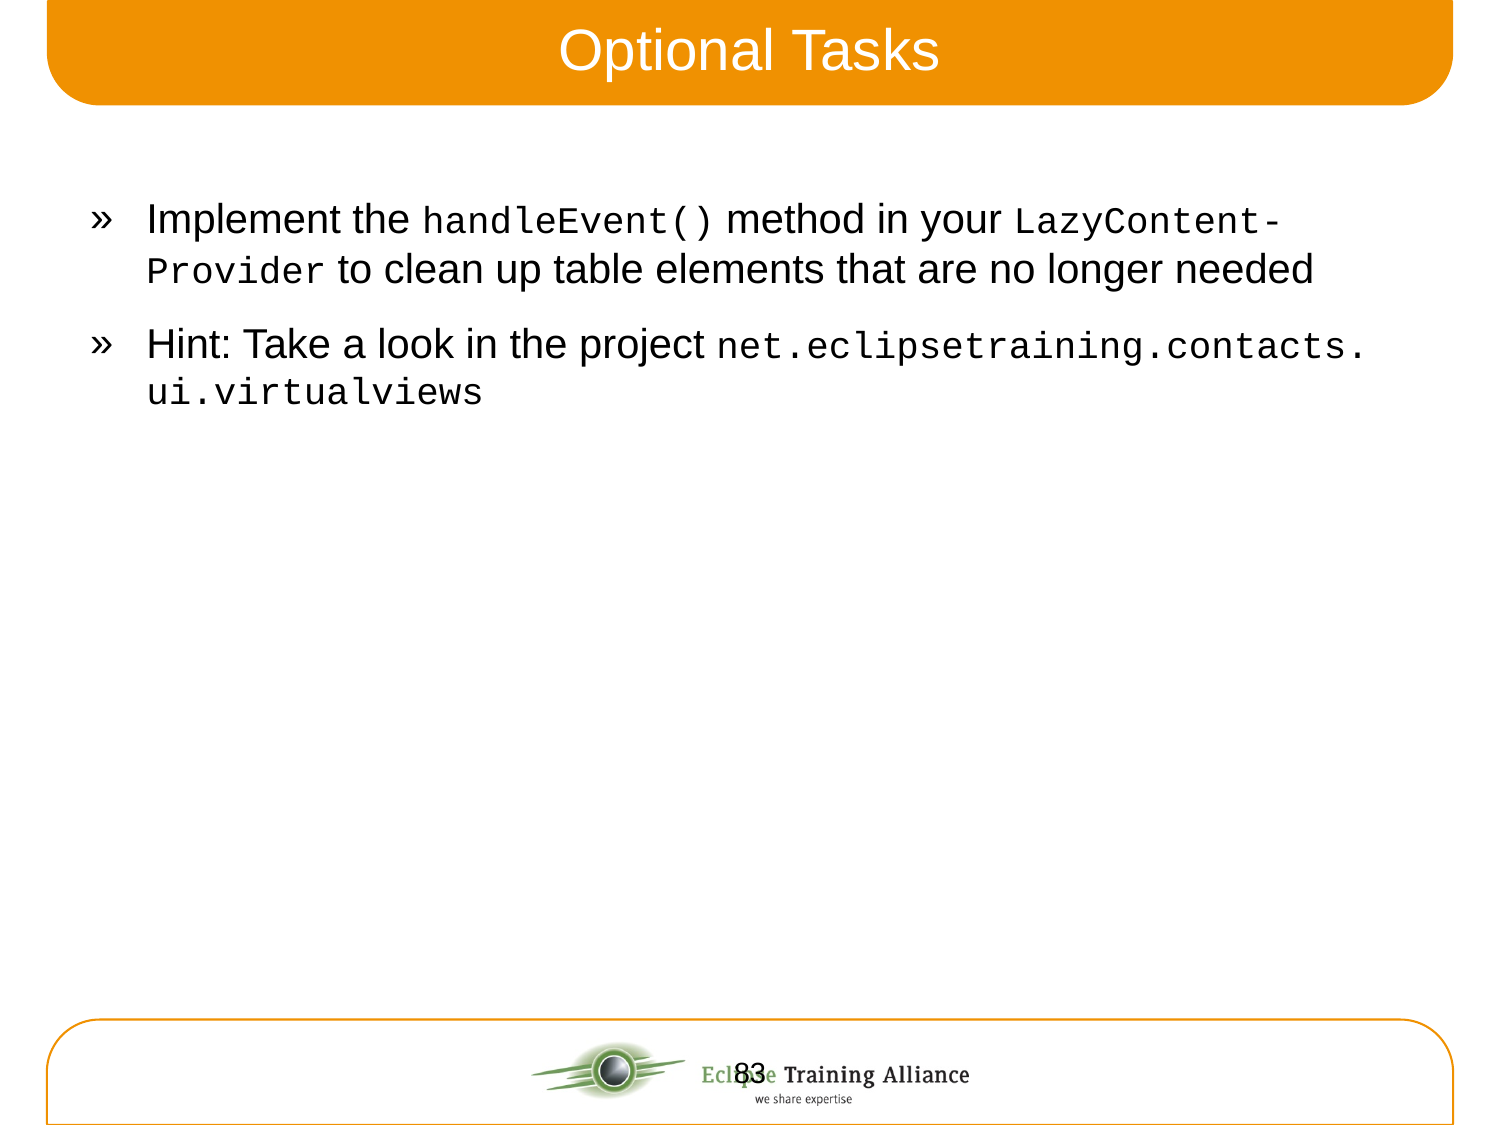

# Optional Tasks
Implement the handleEvent() method in your LazyContent-Provider to clean up table elements that are no longer needed
Hint: Take a look in the project net.eclipsetraining.contacts. ui.virtualviews
83